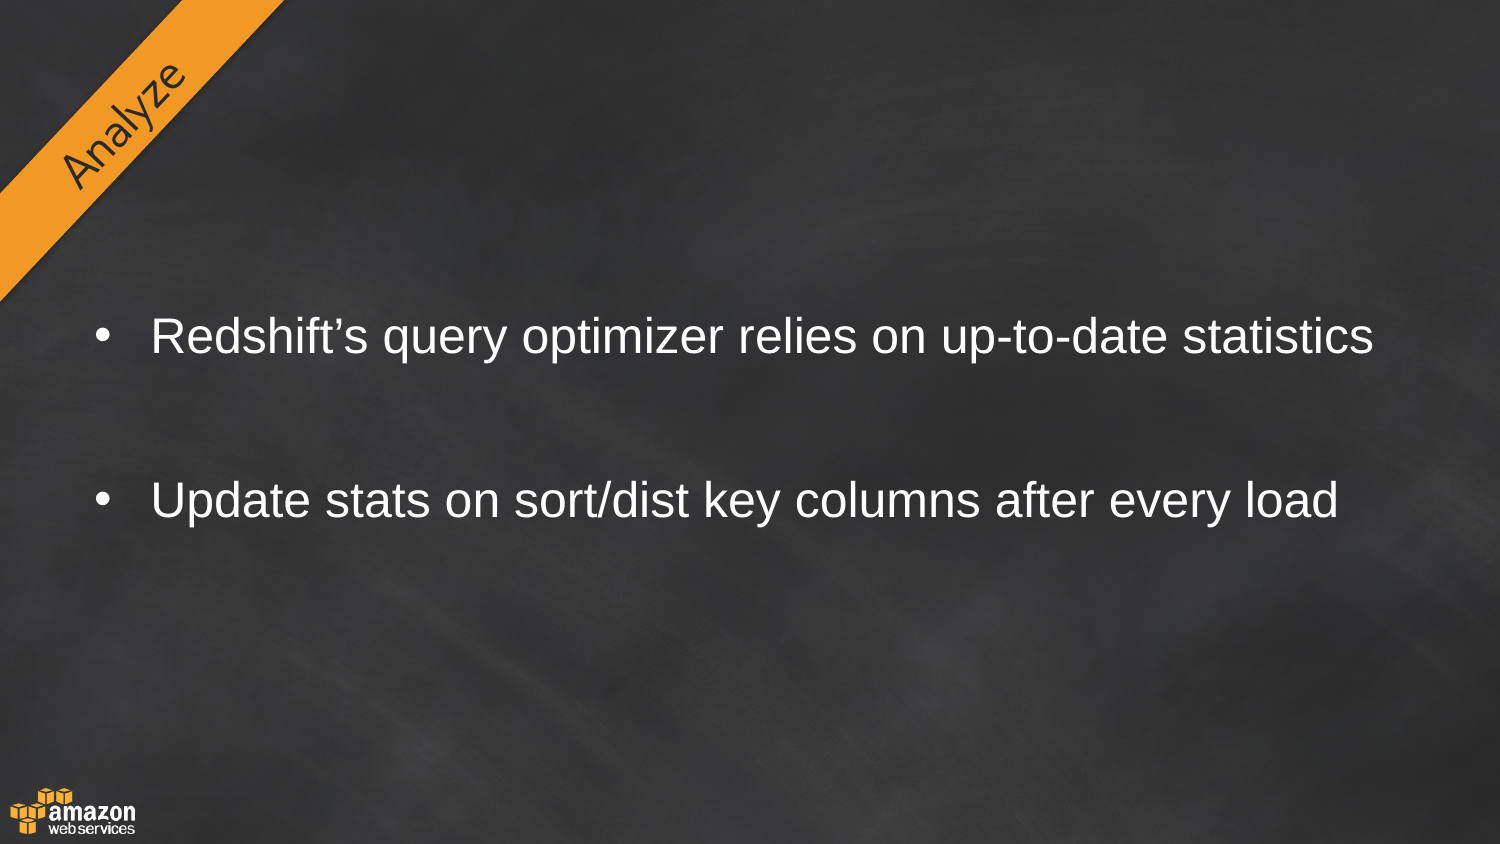

Analyze
Redshift’s query optimizer relies on up-to-date statistics

Update stats on sort/dist key columns after every load